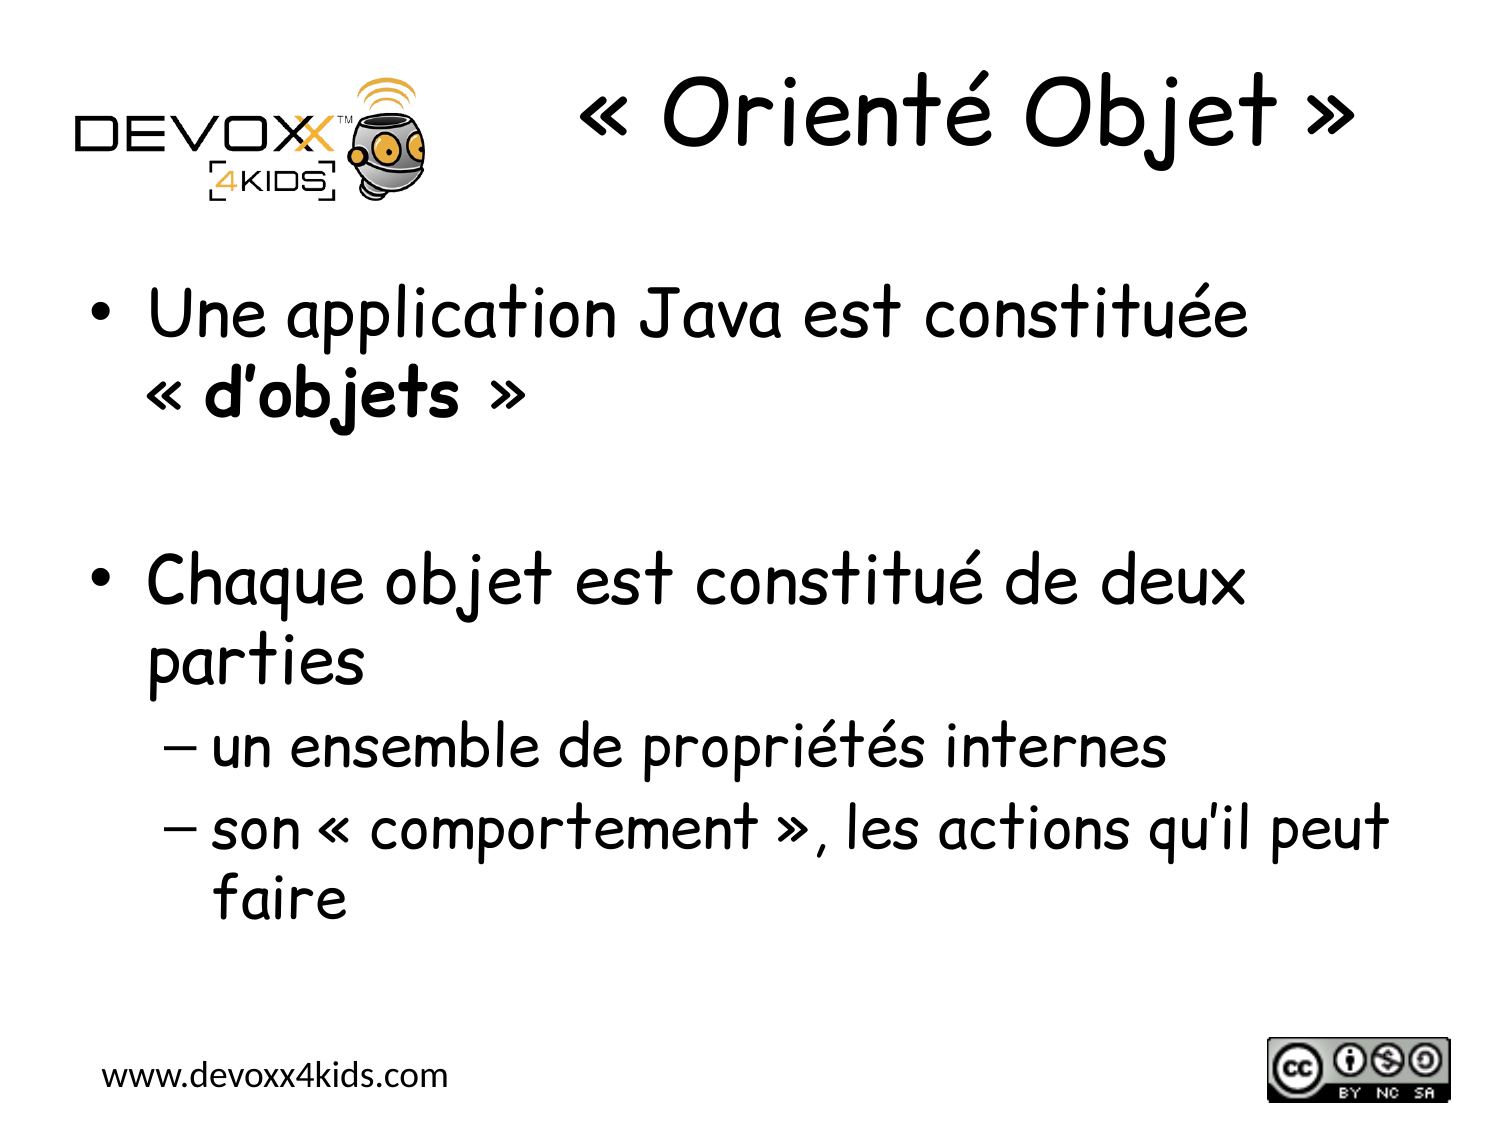

# « Orienté Objet »
Une application Java est constituée « d’objets »

Chaque objet est constitué de deux parties
un ensemble de propriétés internes
son « comportement », les actions qu’il peut faire